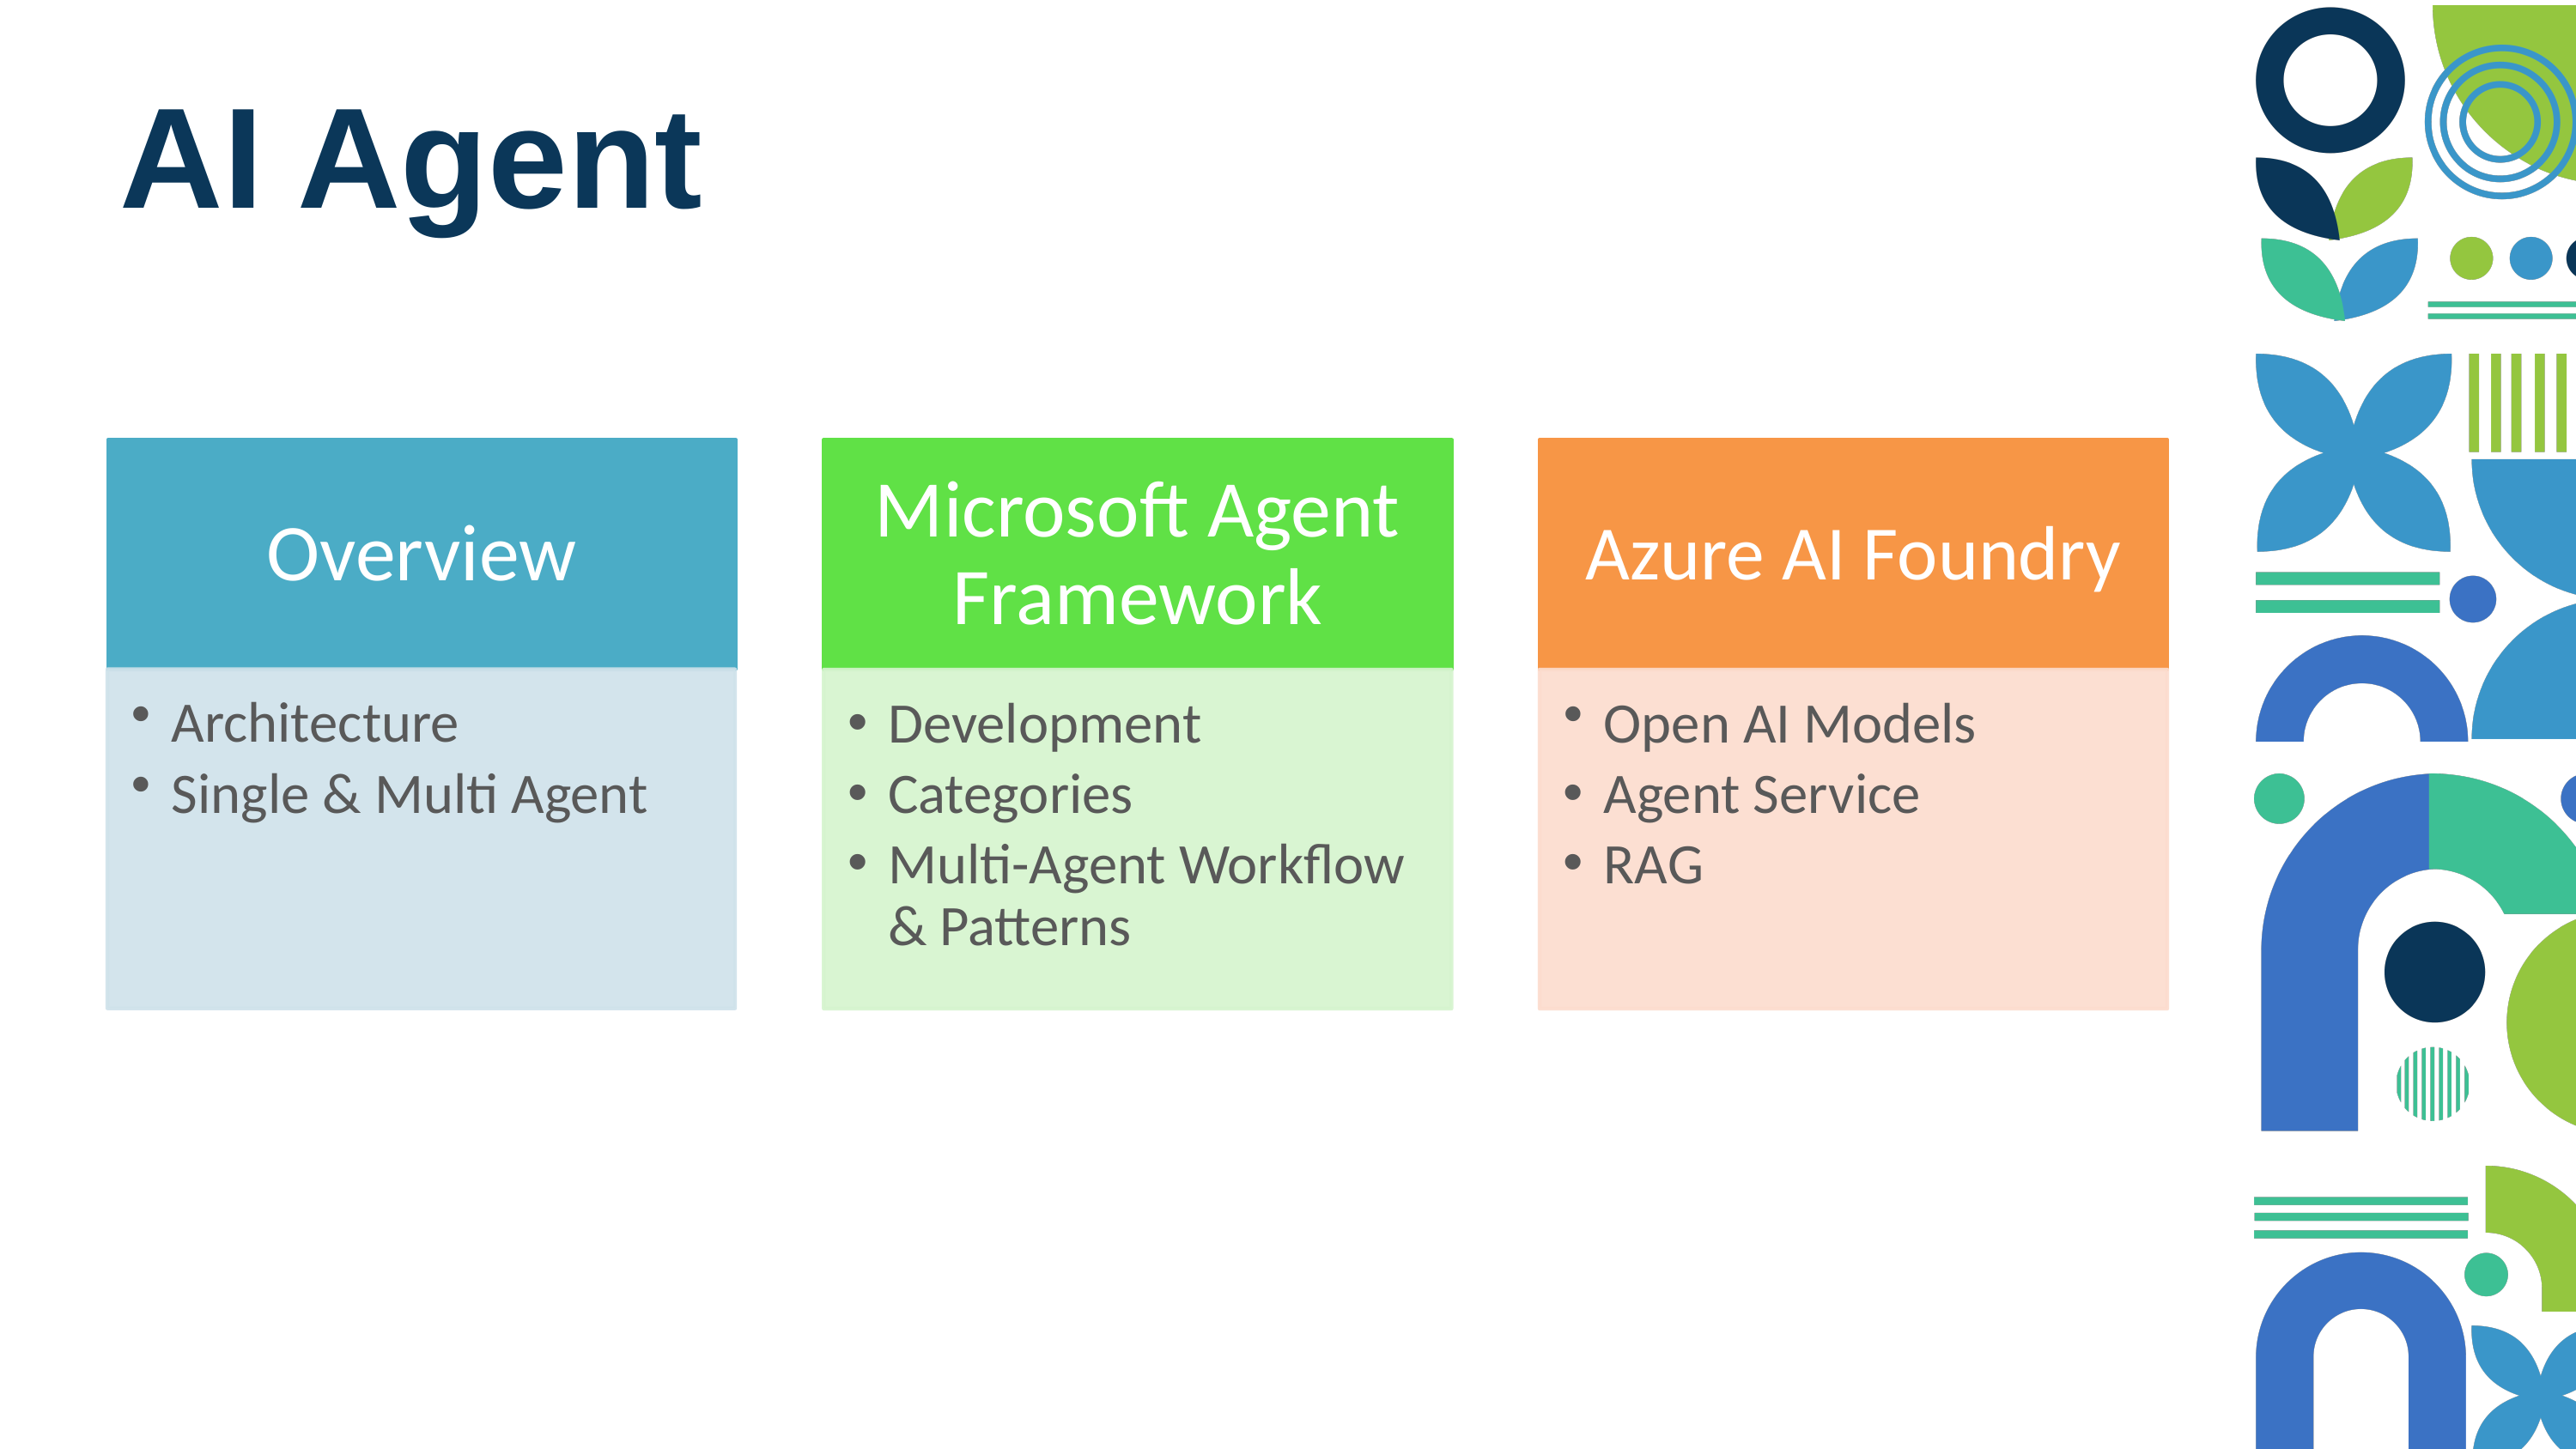

# AI Agent
Overview
Architecture
Single & Multi Agent
Microsoft Agent Framework
Development
Categories
Multi-Agent Workflow & Patterns
Azure AI Foundry
Open AI Models
Agent Service
RAG